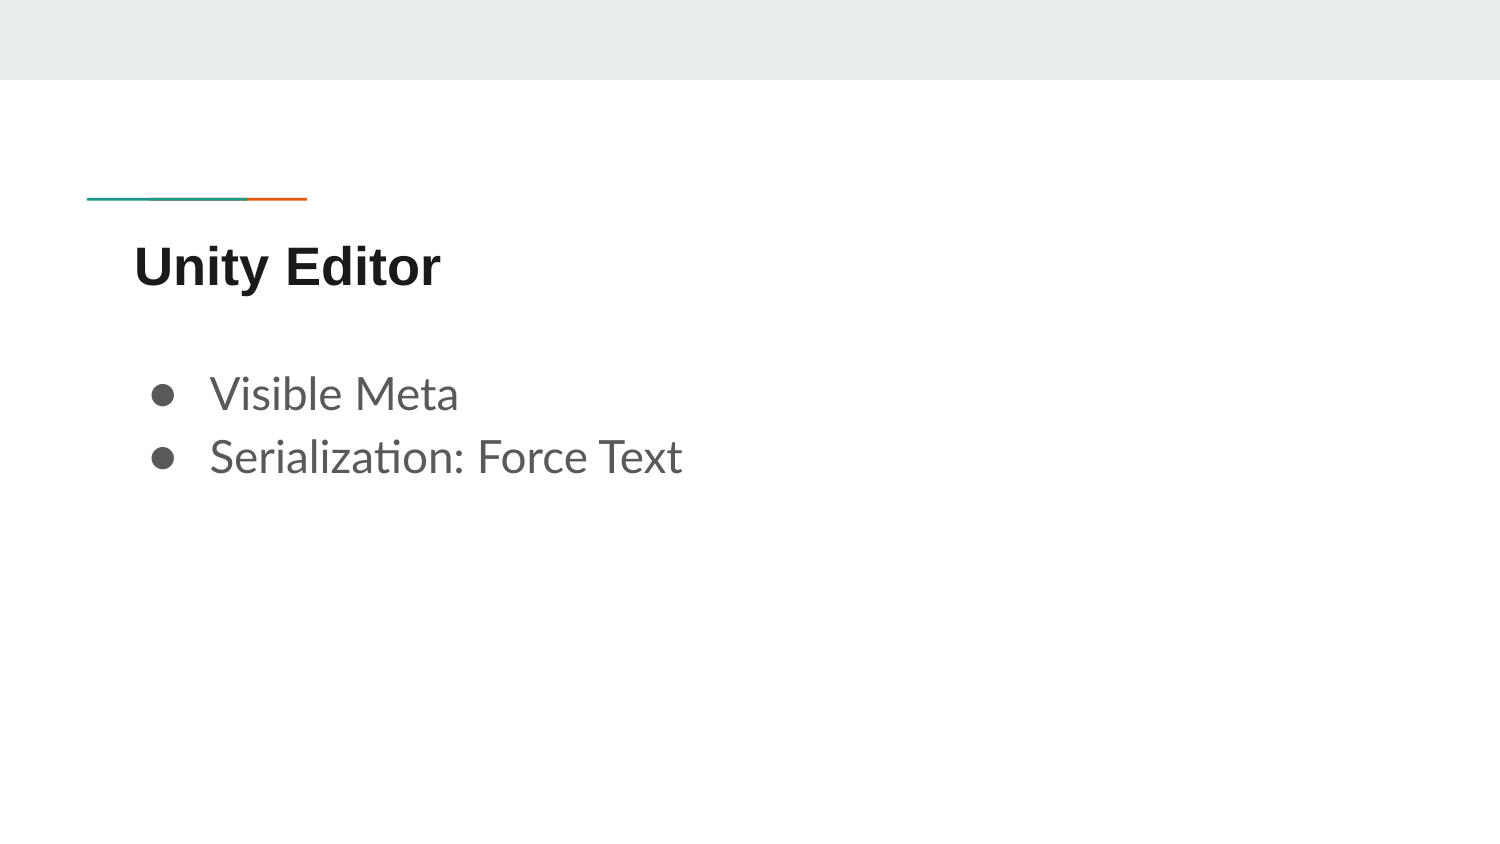

# Unity Editor
Visible Meta
Serialization: Force Text